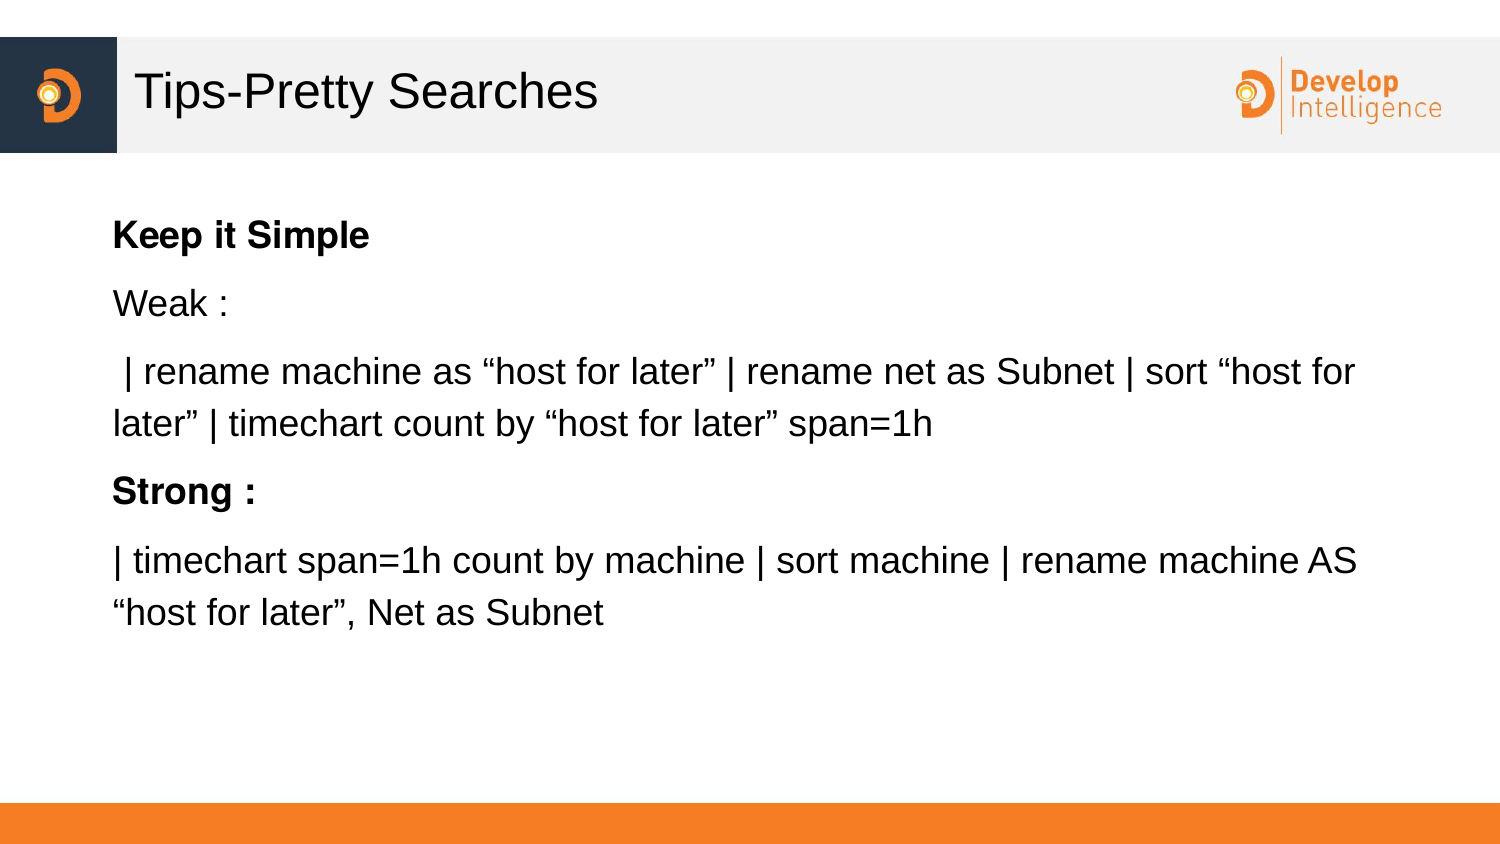

# Tips-Pretty Searches
Keep it Simple
Weak :
 | rename machine as “host for later” | rename net as Subnet | sort “host for later” | timechart count by “host for later” span=1h
Strong :
| timechart span=1h count by machine | sort machine | rename machine AS “host for later”, Net as Subnet